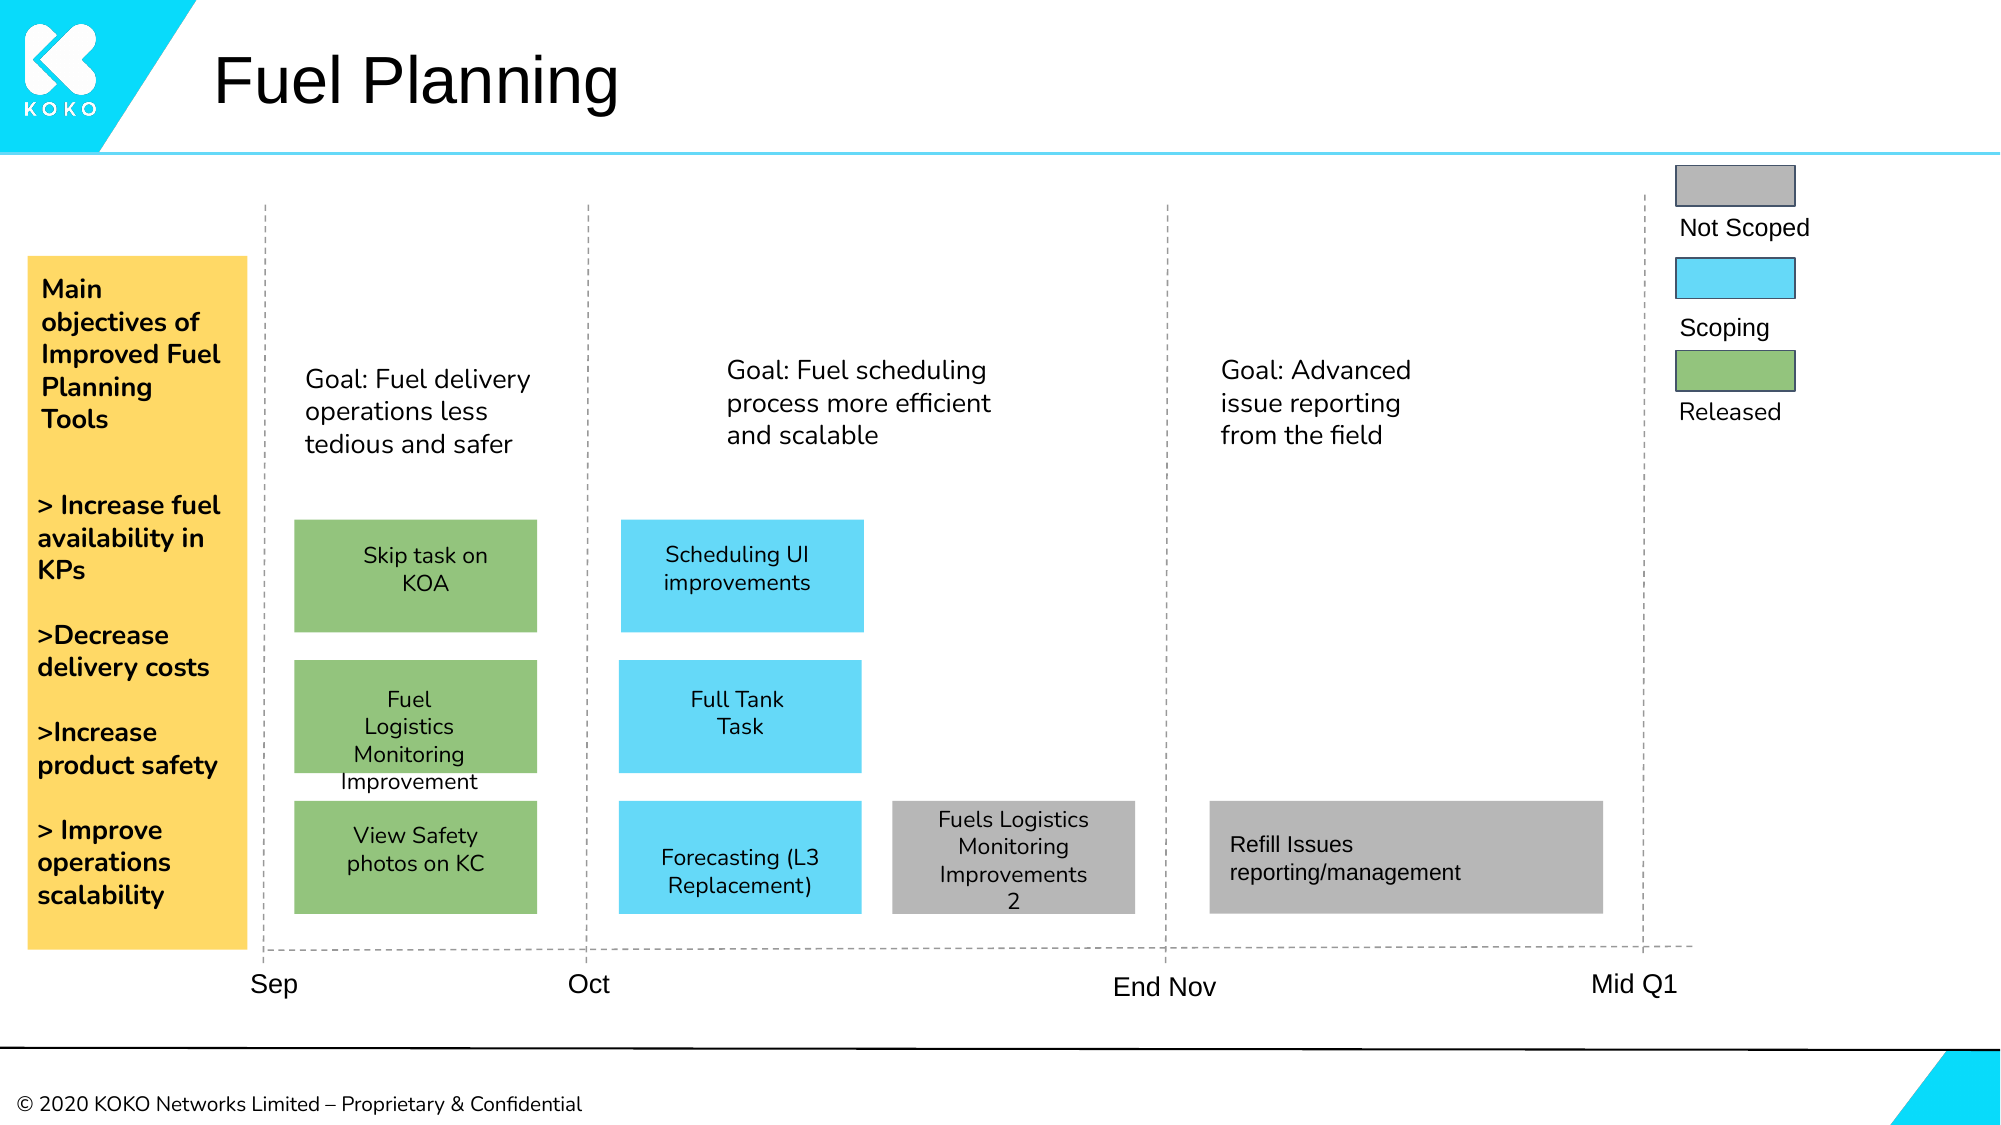

# Fuel Planning

Not Scoped
Main objectives of Improved Fuel Planning Tools

Scoping
Goal: Advanced issue reporting from the field
Goal: Fuel scheduling process more efficient and scalable
Goal: Fuel delivery operations less tedious and safer

Released
> Increase fuel availability in KPs

>Decrease delivery costs

>Increase product safety

> Improve operations scalability

Scheduling UI improvements
Skip task on KOA

Fuel Logistics Monitoring Improvement
Full Tank
Task
Fuels Logistics Monitoring Improvements 2
Refill Issues reporting/management

View Safety photos on KC

Forecasting (L3 Replacement)
Oct
Sep
Mid Q1
End Nov